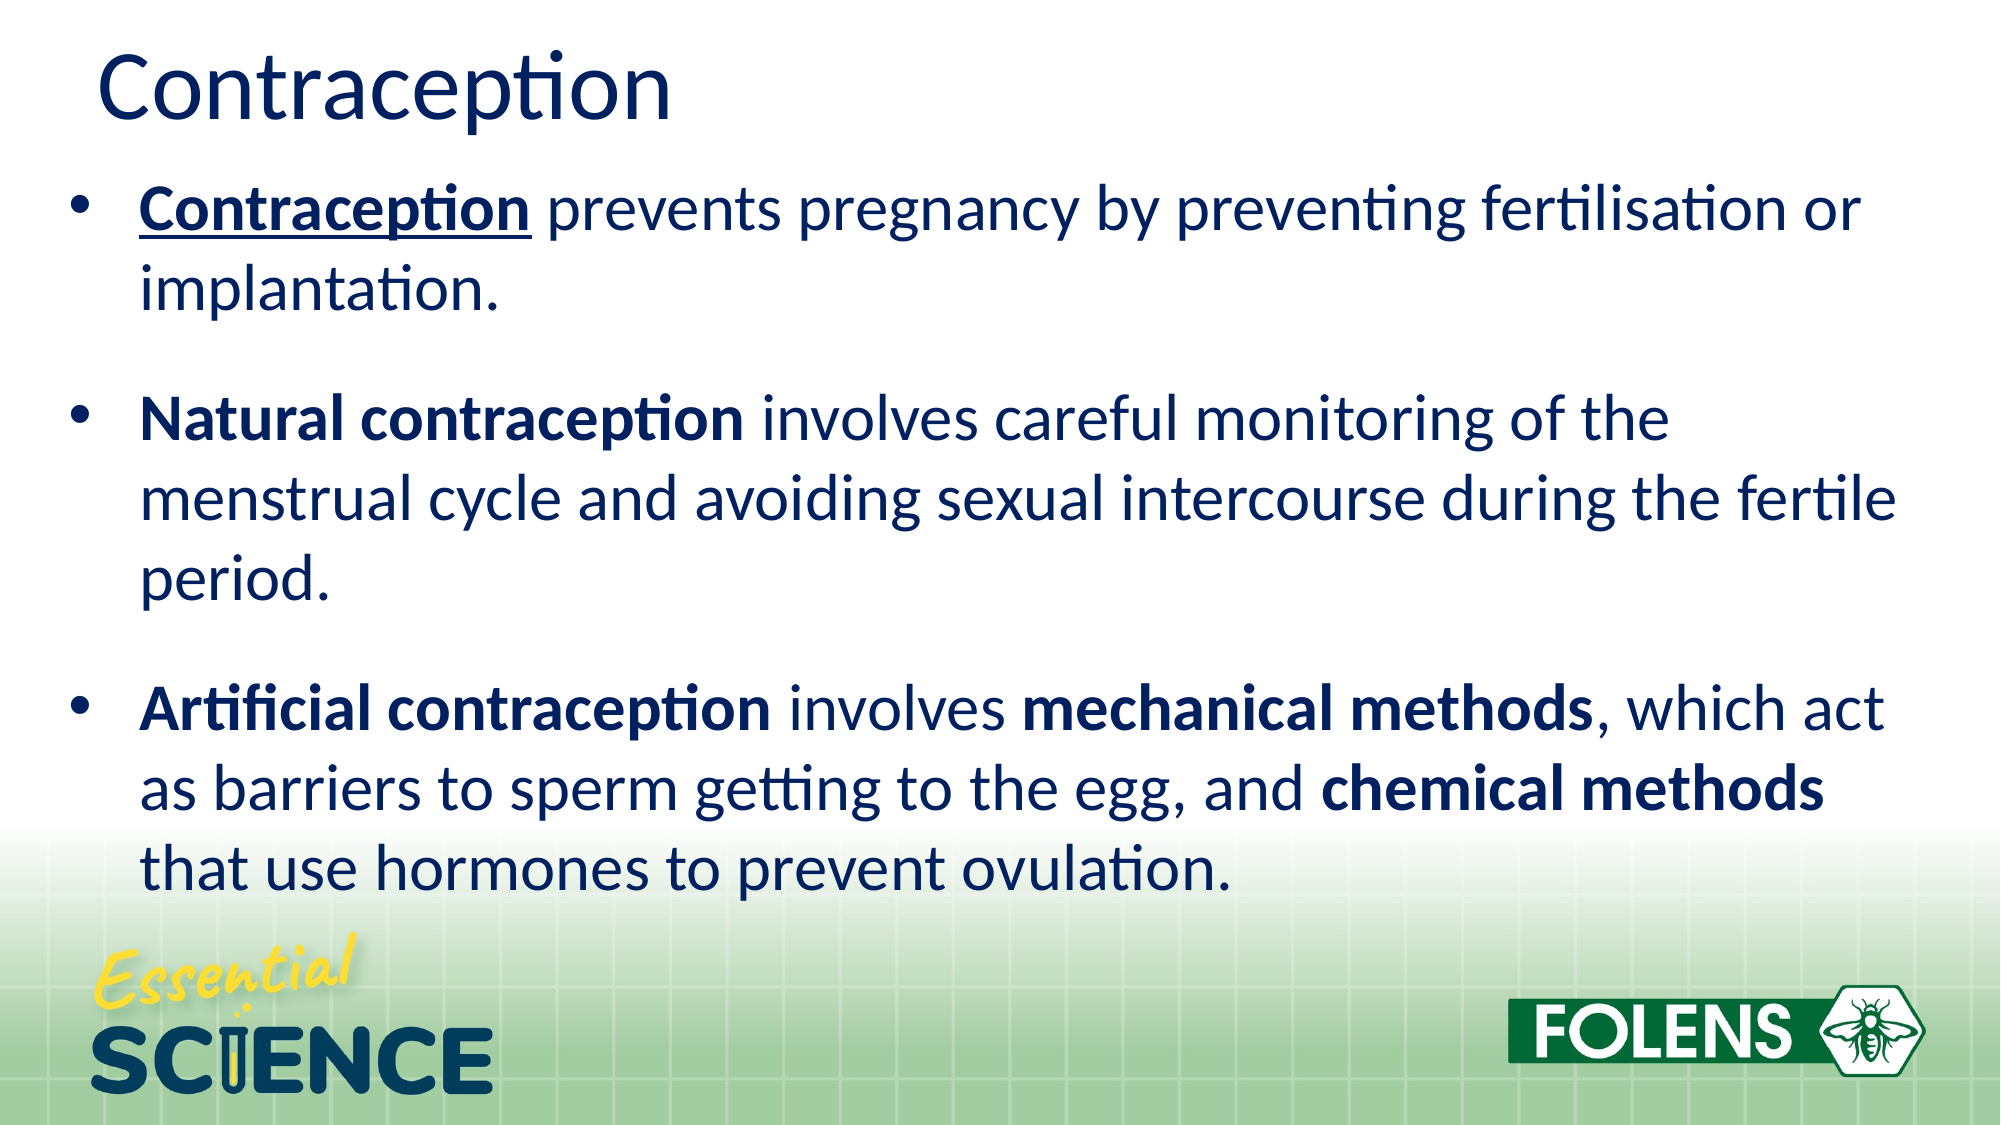

# Contraception
Contraception prevents pregnancy by preventing fertilisation or implantation.
Natural contraception involves careful monitoring of the menstrual cycle and avoiding sexual intercourse during the fertile period.
Artificial contraception involves mechanical methods, which act as barriers to sperm getting to the egg, and chemical methods that use hormones to prevent ovulation.